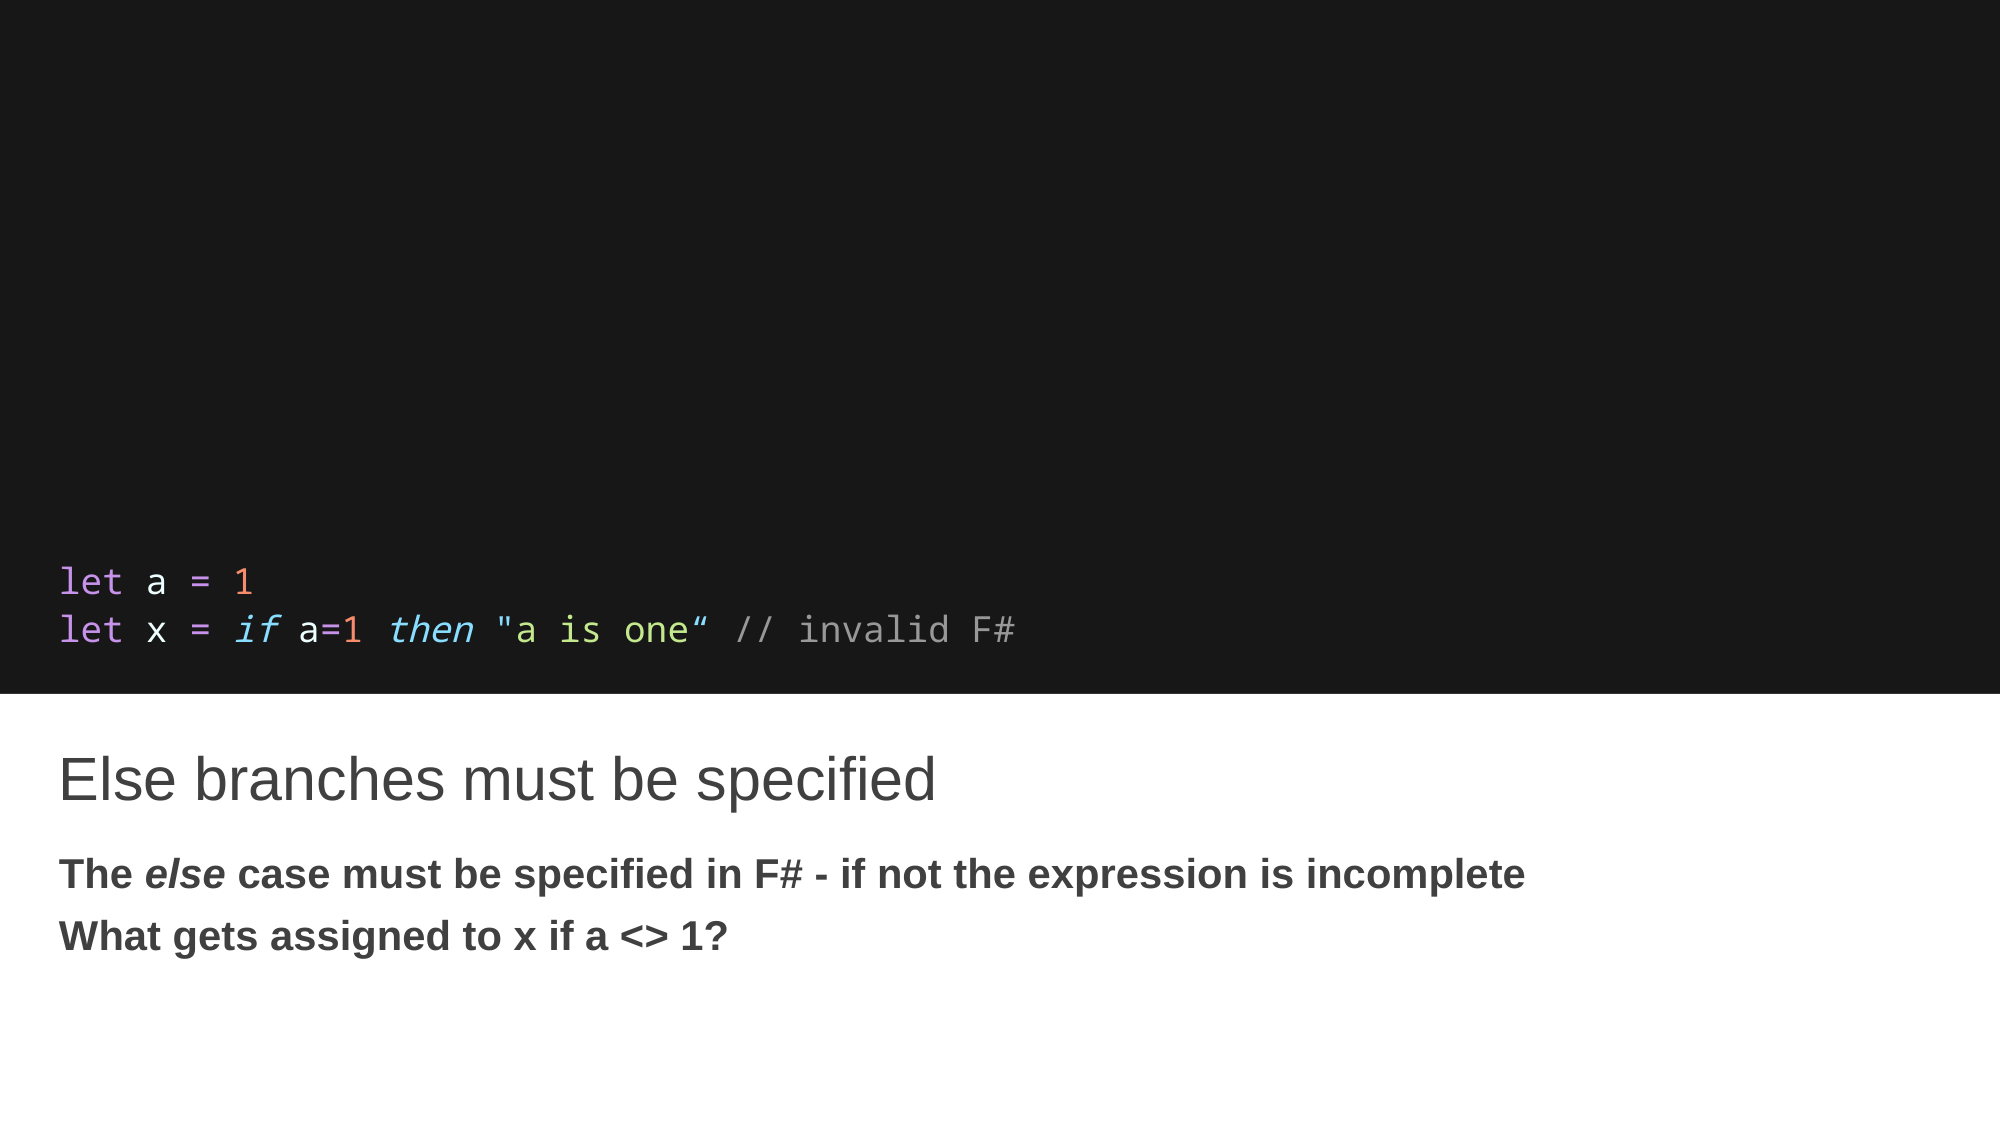

let a = 1
let x = if a=1 then "a is one“ // invalid F#
# Else branches must be specified
The else case must be specified in F# - if not the expression is incomplete
What gets assigned to x if a <> 1?